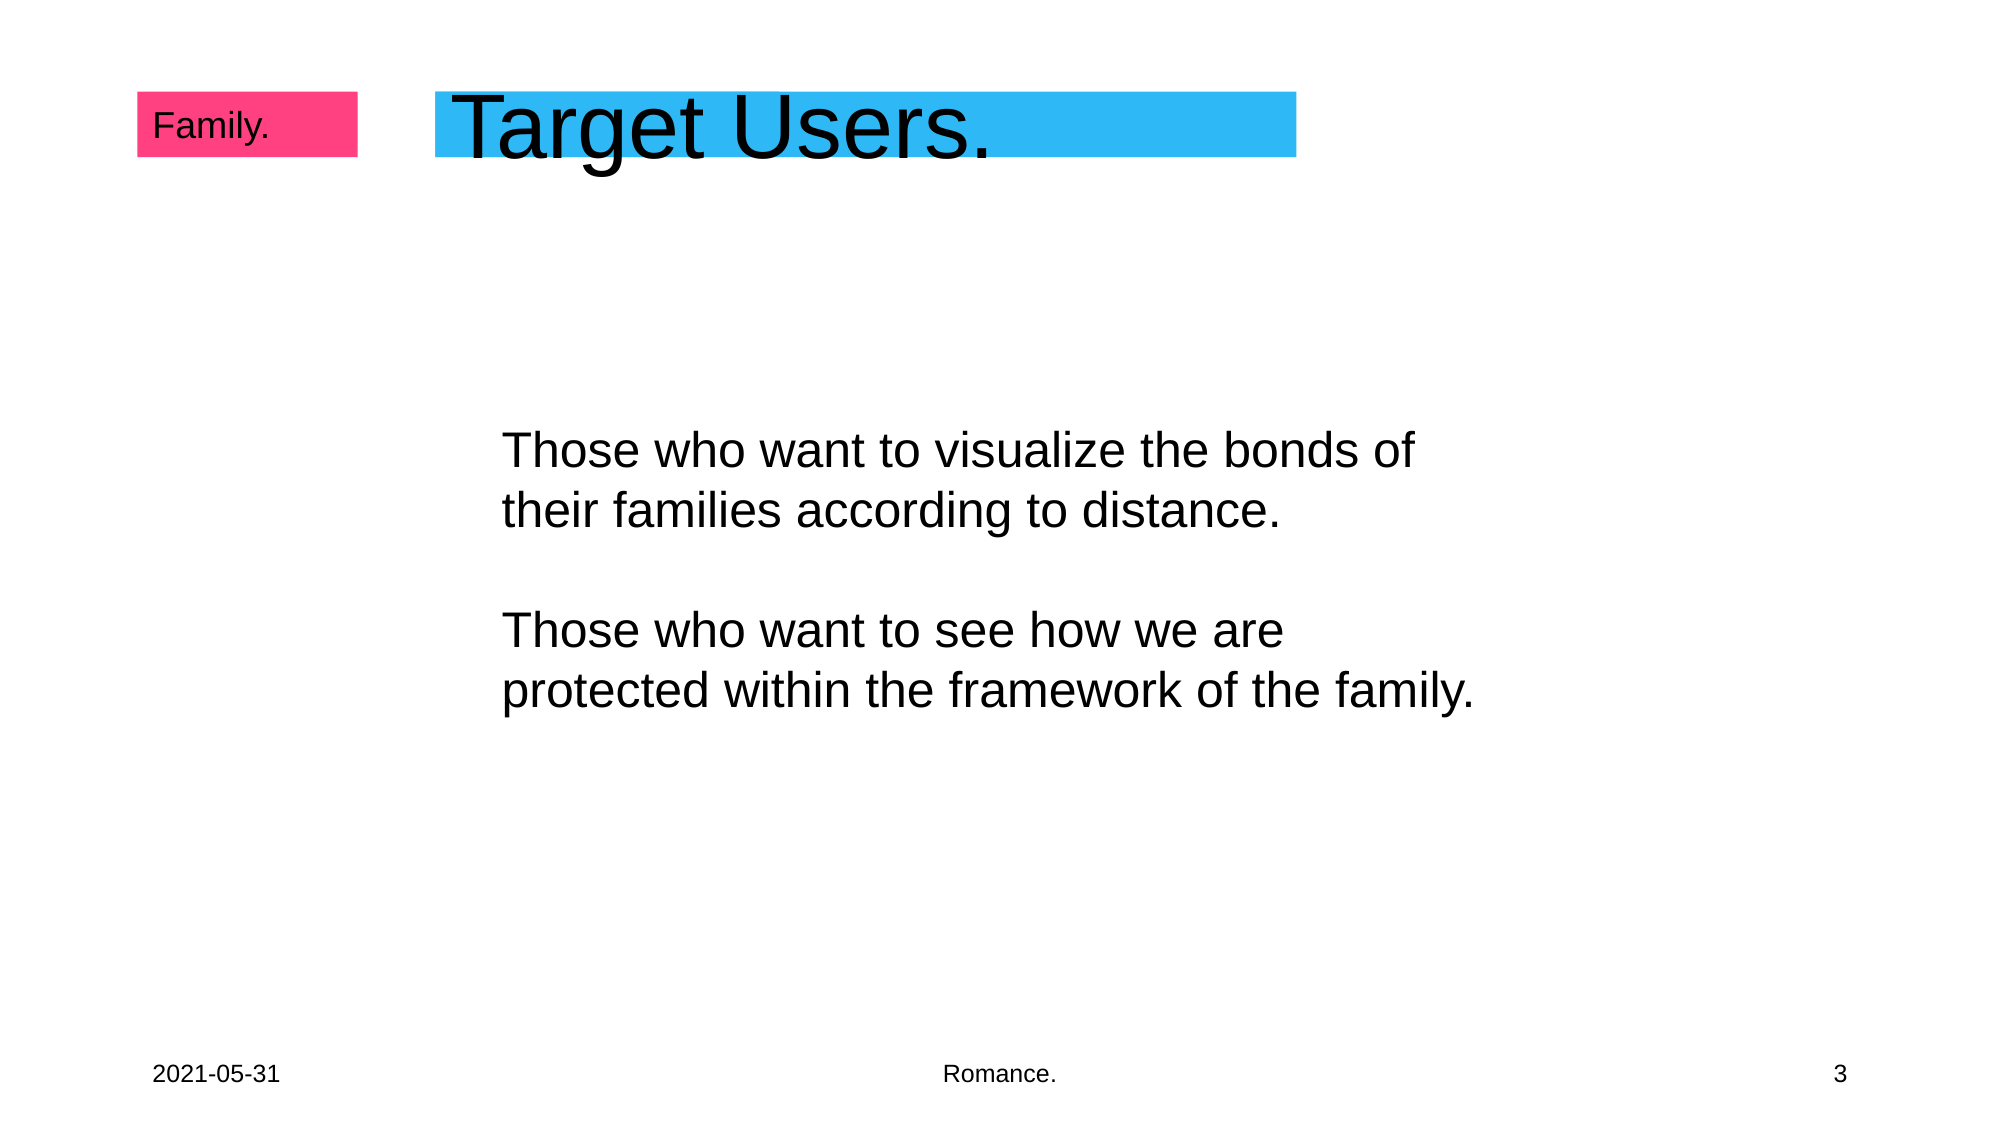

Family.
# Target Users.

Those who want to visualize the bonds of their families according to distance.

Those who want to see how we are protected within the framework of the family.
2021-05-31
Romance.
3